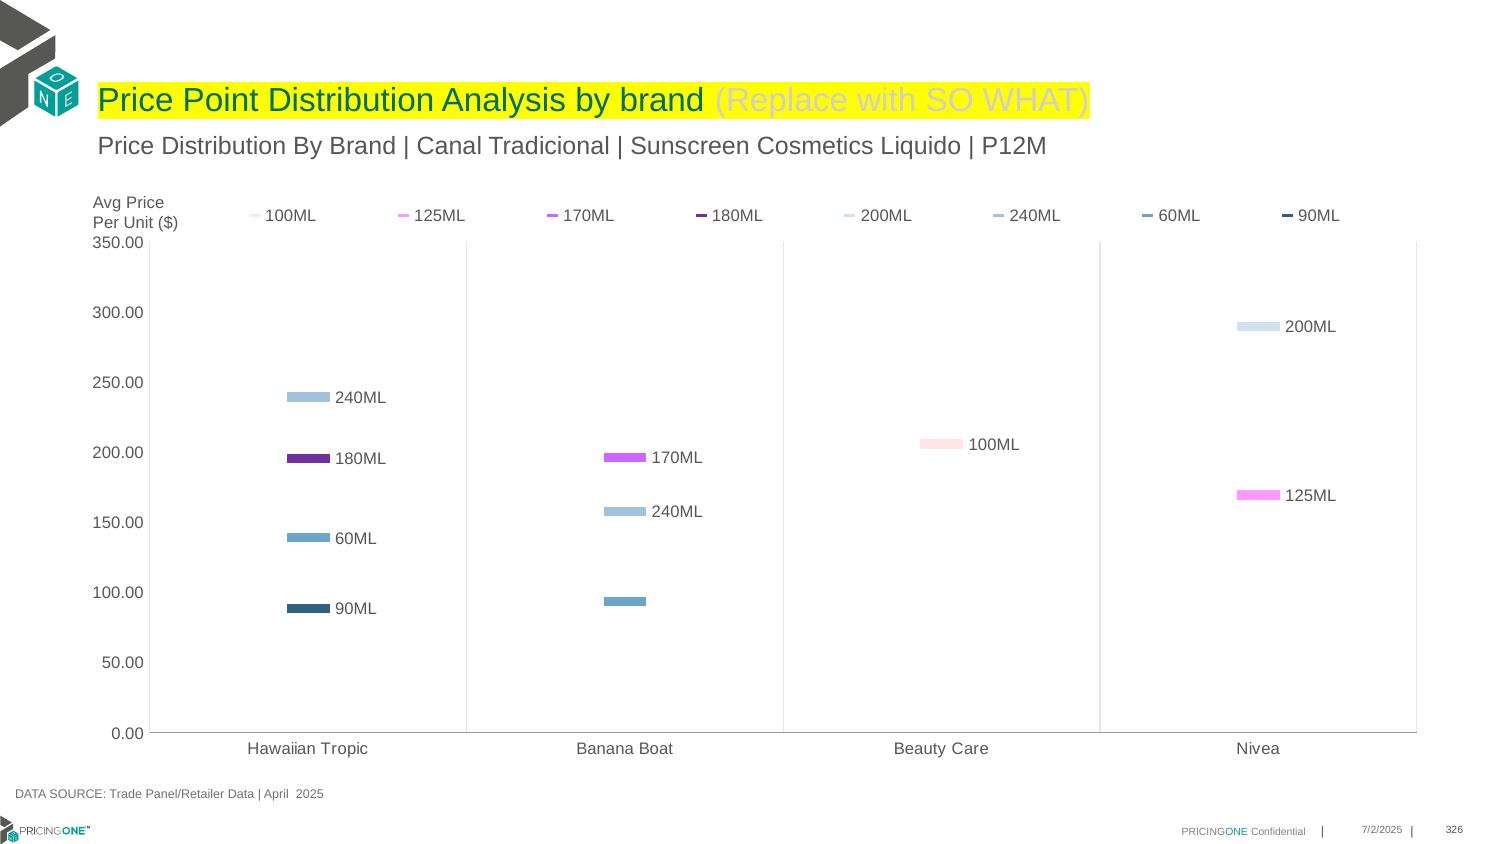

# Price Point Distribution Analysis by brand (Replace with SO WHAT)
Price Distribution By Brand | Canal Tradicional | Sunscreen Cosmetics Liquido | P12M

### Chart

| Category | 100ML | 125ML | 170ML | 180ML | 200ML | 240ML | 60ML | 90ML |
|---|---|---|---|---|---|---|---|---|
| Hawaiian Tropic | None | None | None | 195.6678 | None | 239.439 | 138.9984 | 88.5155 |
| Banana Boat | None | None | 196.3737 | None | None | 157.9333 | 93.5684 | None |
| Beauty Care | 205.88 | None | None | None | None | None | None | None |
| Nivea | None | 169.5379 | None | None | 289.7482 | None | None | None |
Avg Price
Per Unit ($)
DATA SOURCE: Trade Panel/Retailer Data | April  2025
7/2/2025
326